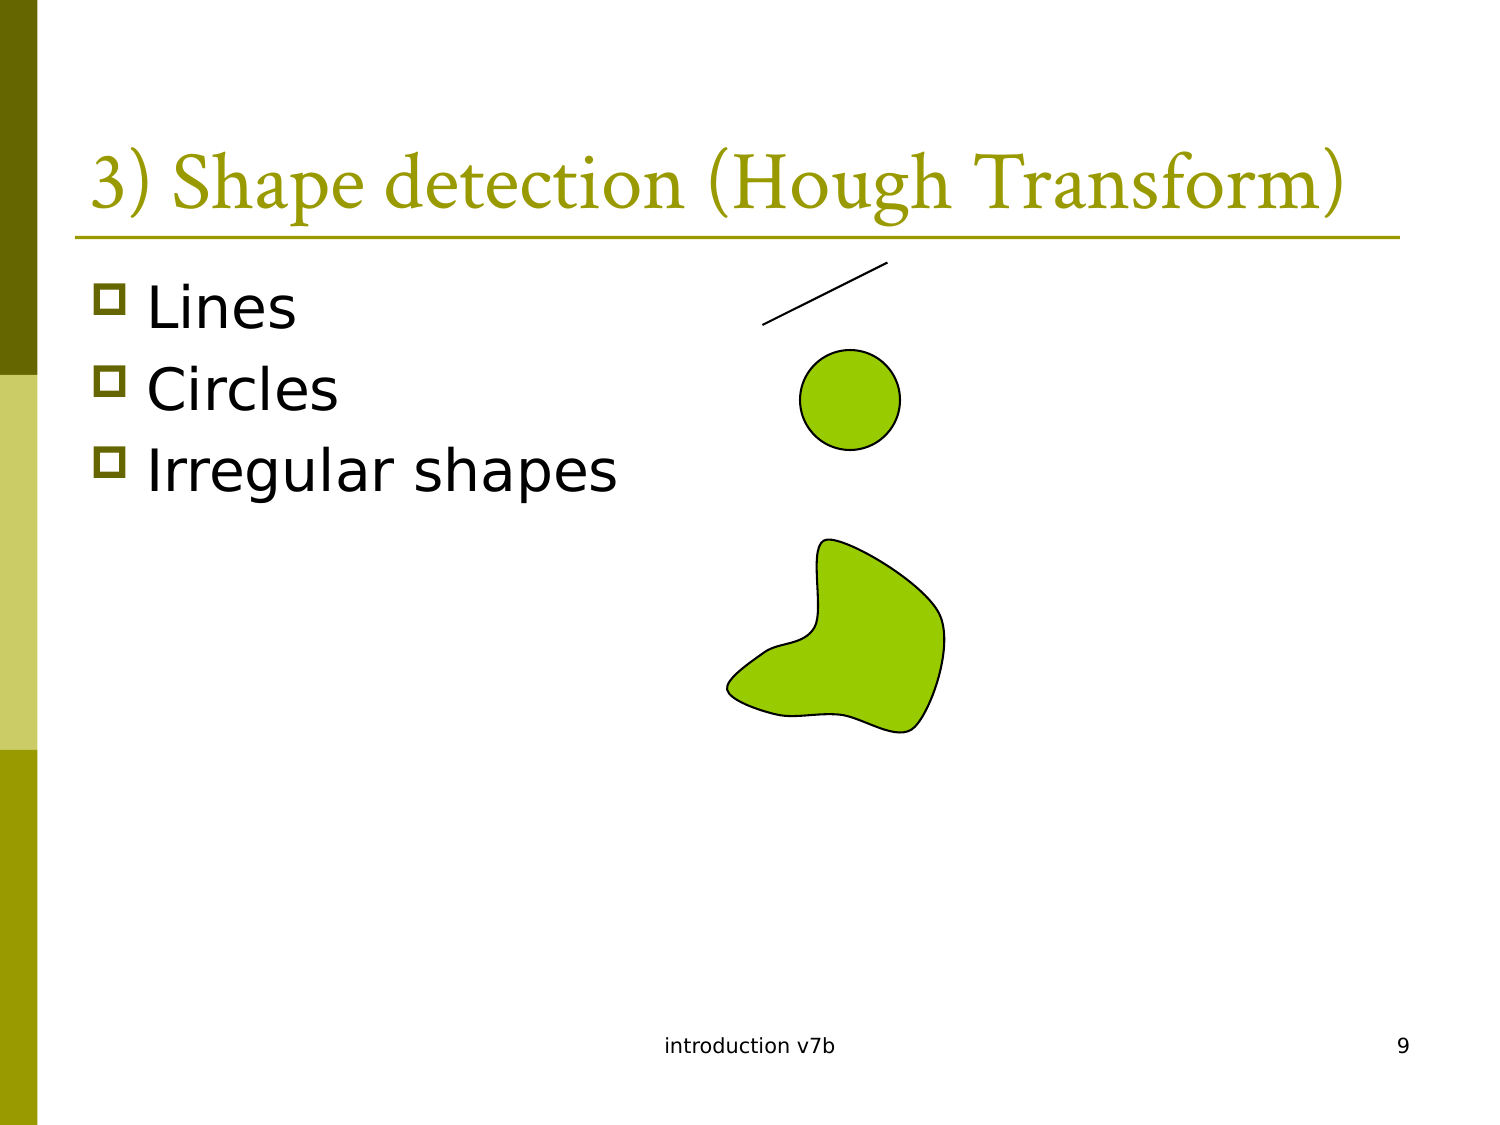

# 3) Shape detection (Hough Transform)
Lines
Circles
Irregular shapes

introduction v7b
9